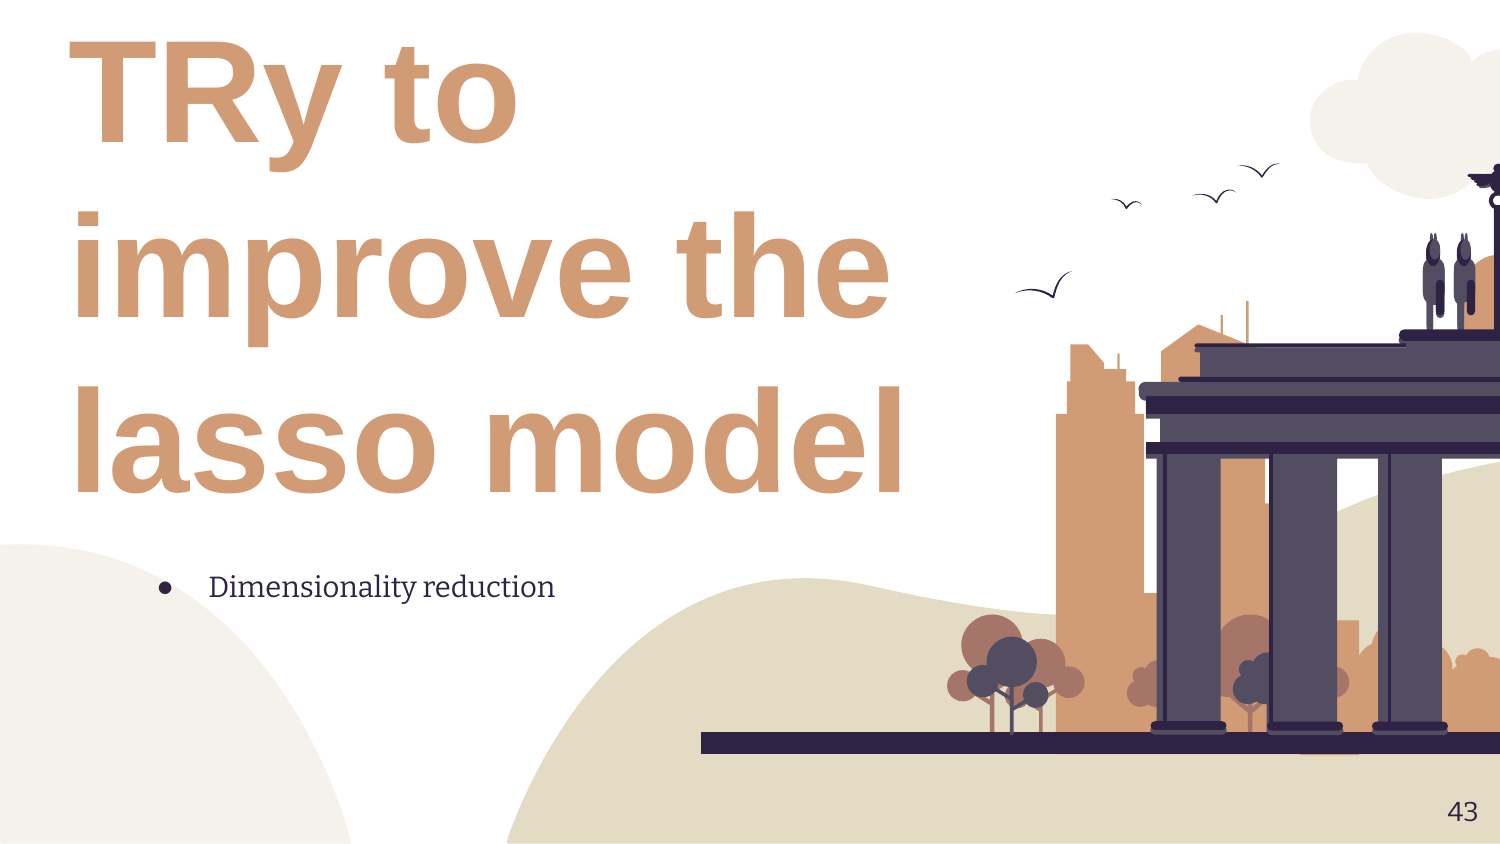

# TRy to improve the lasso model
Dimensionality reduction
43